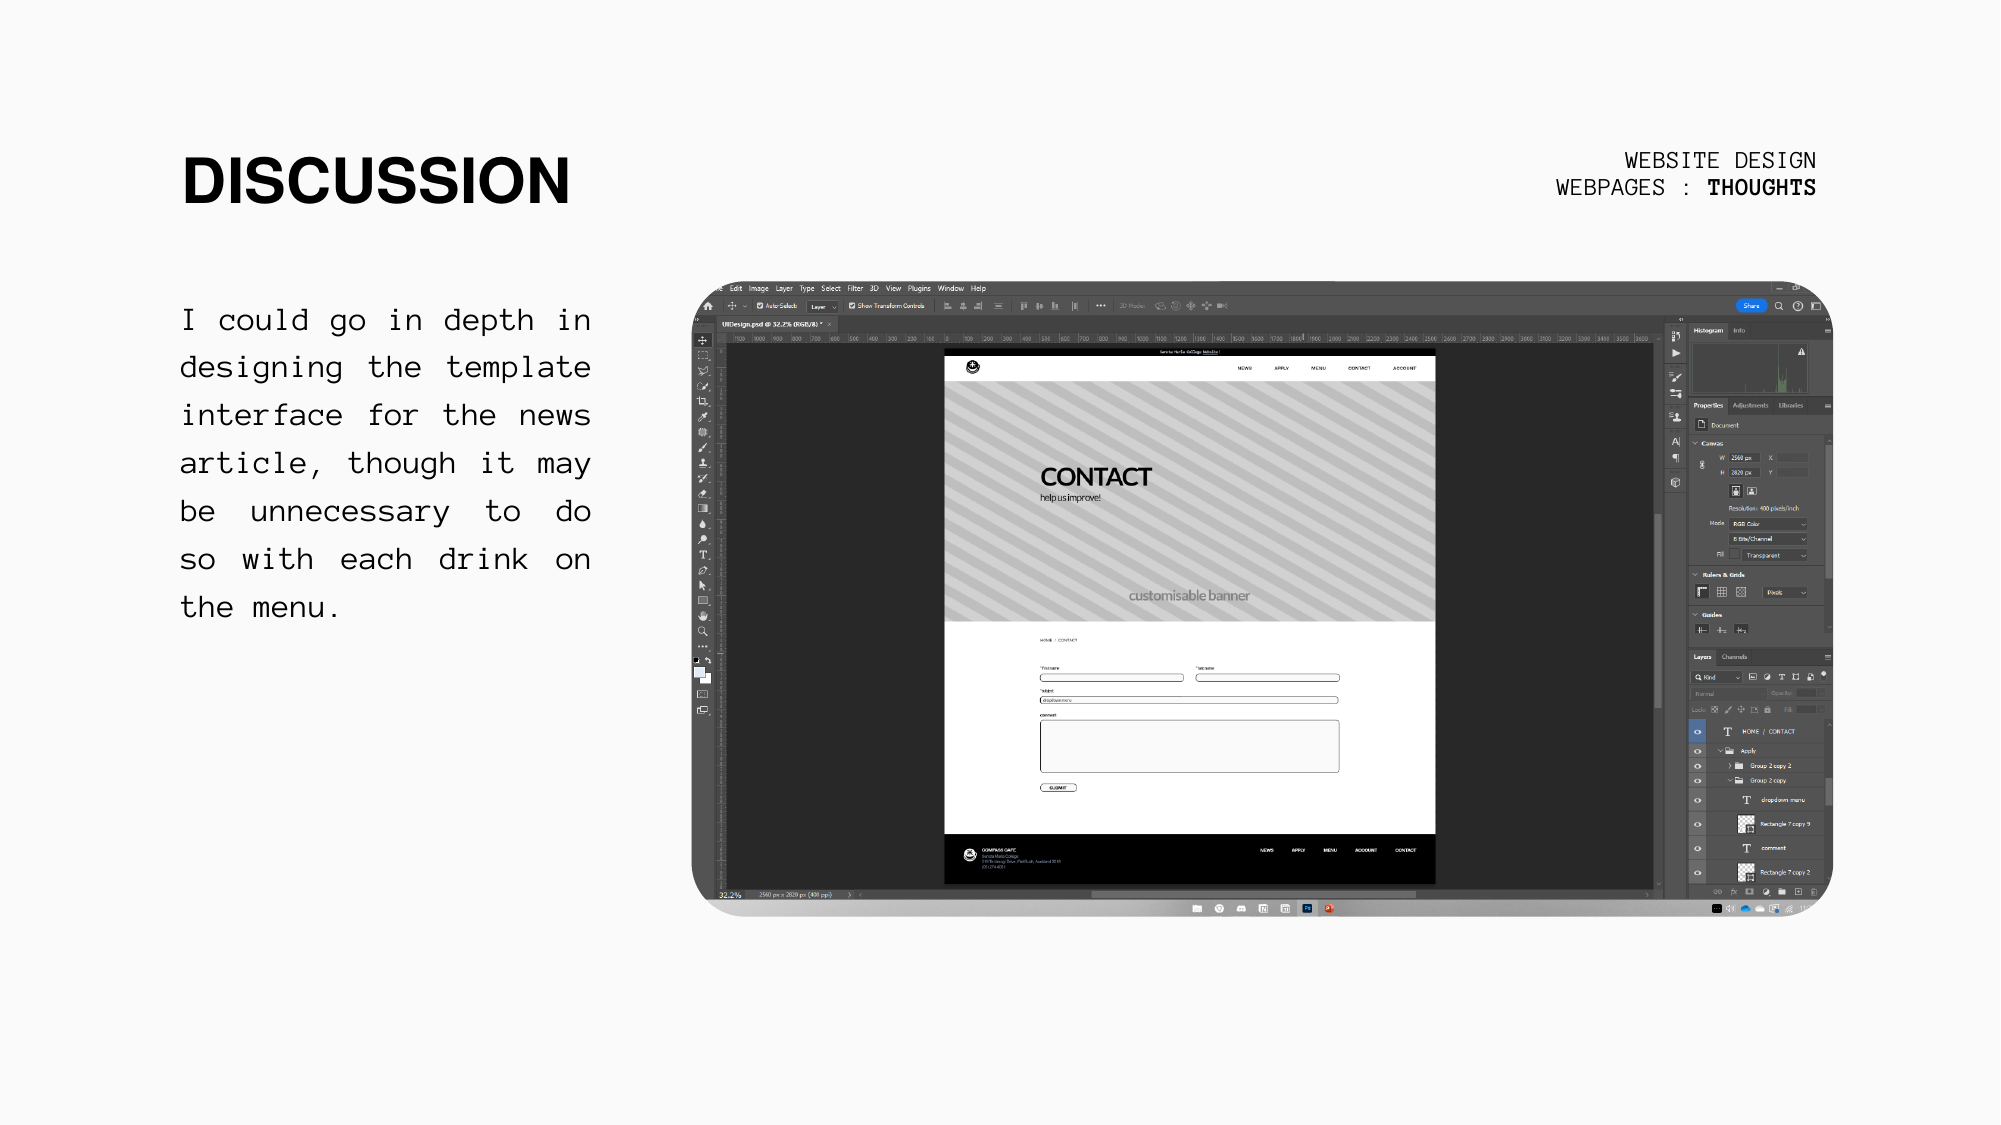

# DISCUSSION
WEBSITE DESIGN
WEBPAGES : THOUGHTS
I could go in depth in designing the template interface for the news article, though it may be unnecessary to do so with each drink on the menu.